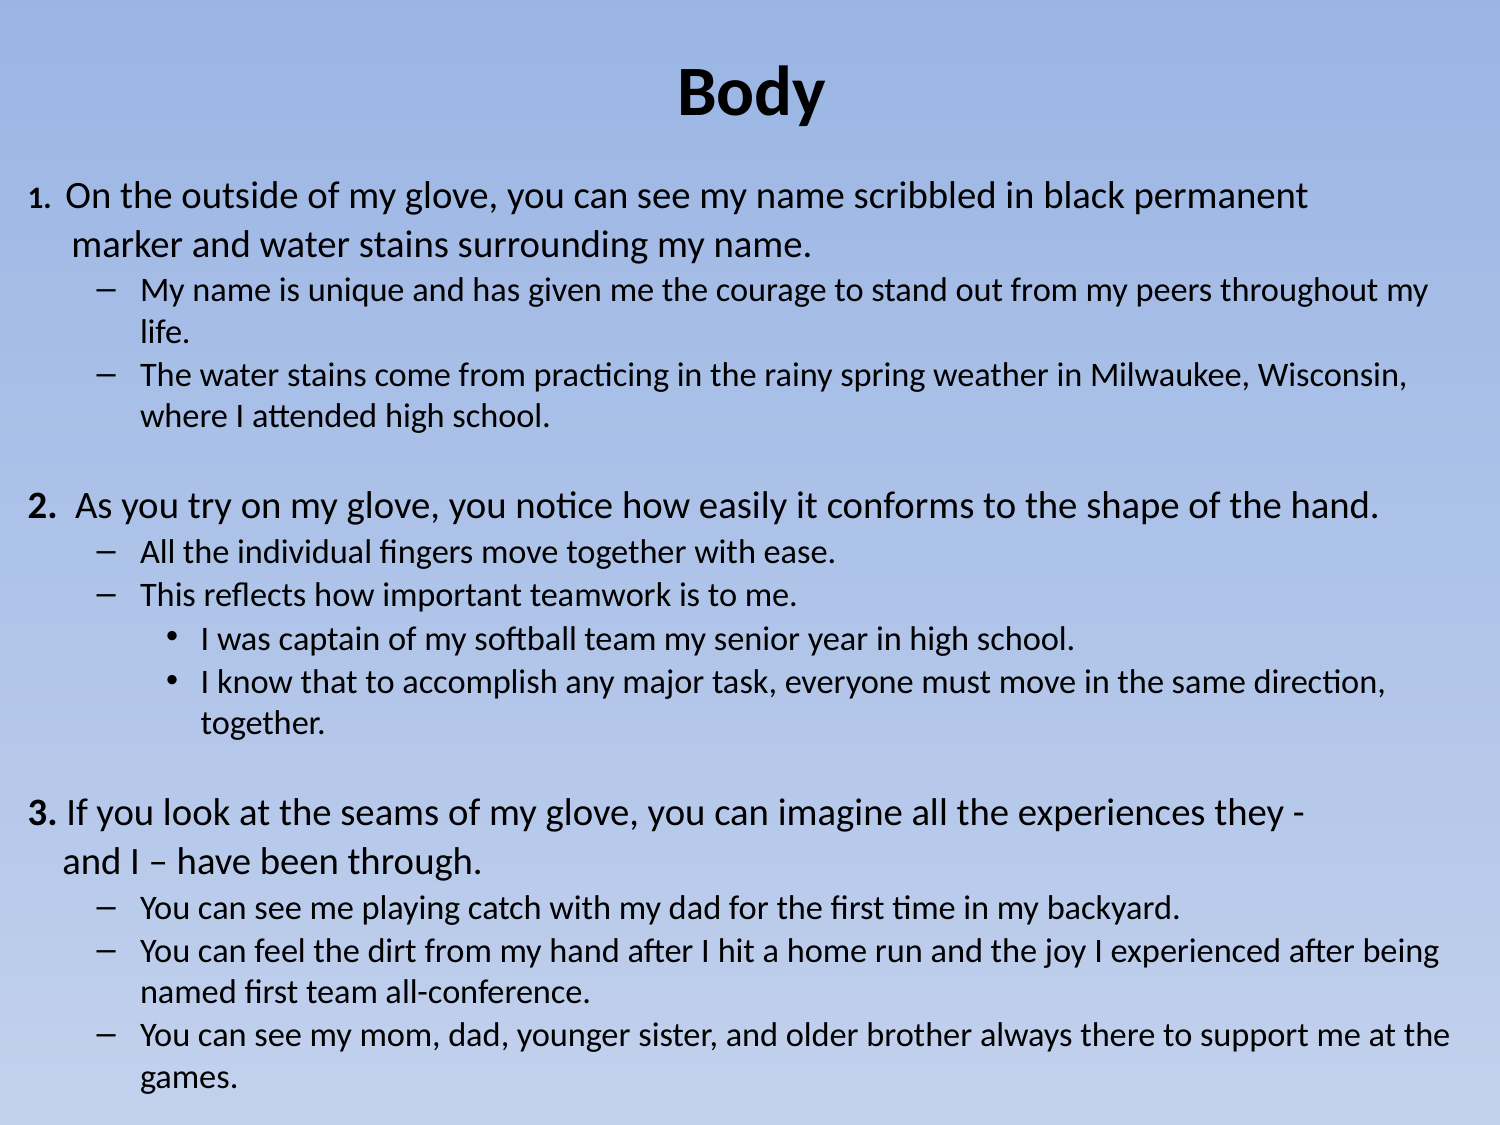

# Body
1.  On the outside of my glove, you can see my name scribbled in black permanent
     marker and water stains surrounding my name.
My name is unique and has given me the courage to stand out from my peers throughout my life.
The water stains come from practicing in the rainy spring weather in Milwaukee, Wisconsin, where I attended high school.

2.  As you try on my glove, you notice how easily it conforms to the shape of the hand.
All the individual fingers move together with ease.
This reflects how important teamwork is to me.
I was captain of my softball team my senior year in high school.
I know that to accomplish any major task, everyone must move in the same direction, together.

3. If you look at the seams of my glove, you can imagine all the experiences they -
    and I – have been through.
You can see me playing catch with my dad for the first time in my backyard.
You can feel the dirt from my hand after I hit a home run and the joy I experienced after being named first team all-conference.
You can see my mom, dad, younger sister, and older brother always there to support me at the games.